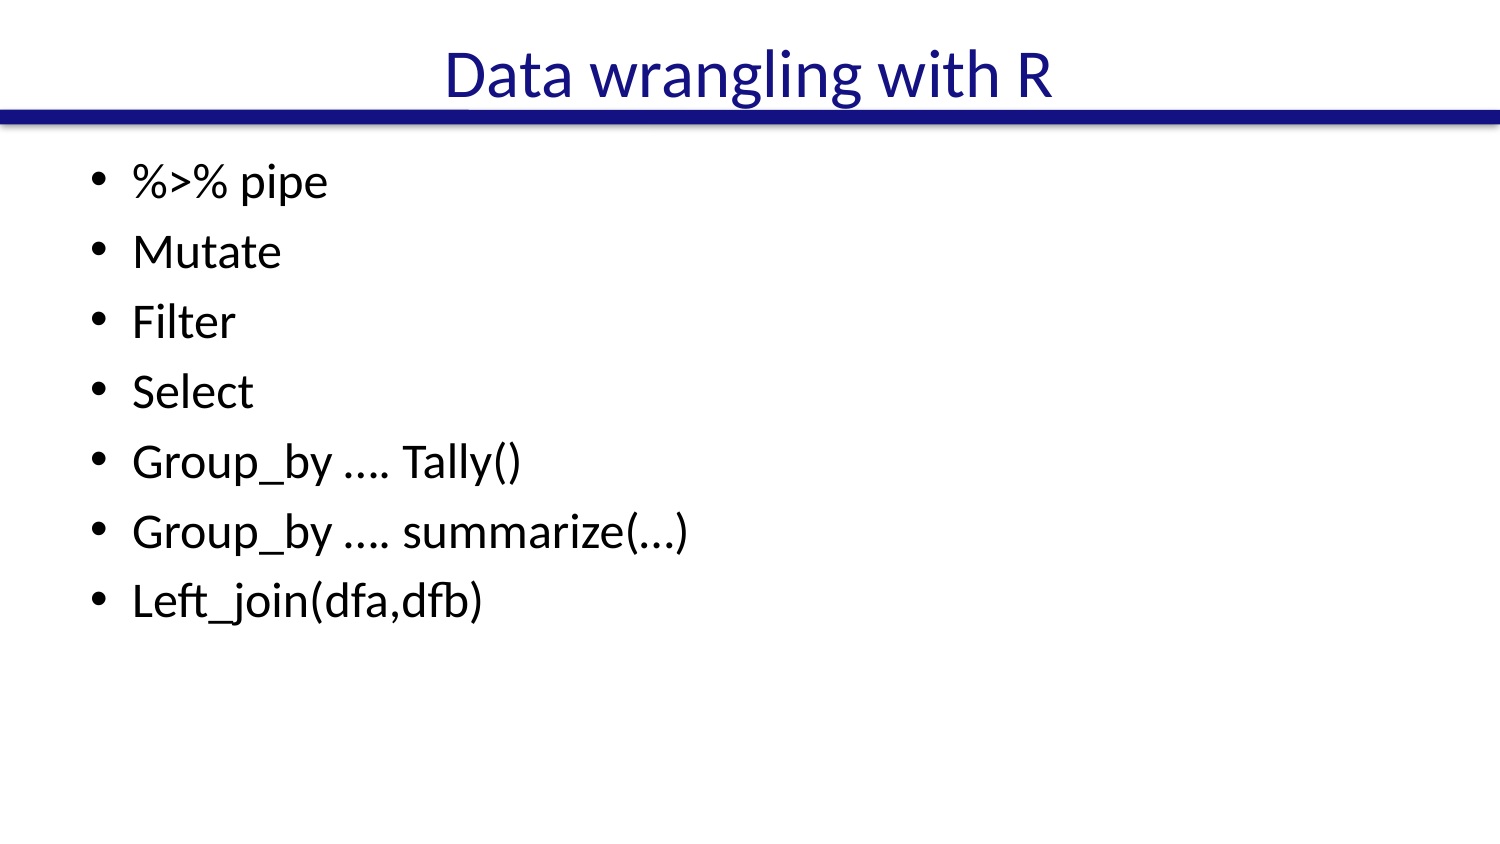

# Data wrangling with R
%>% pipe
Mutate
Filter
Select
Group_by …. Tally()
Group_by …. summarize(…)
Left_join(dfa,dfb)